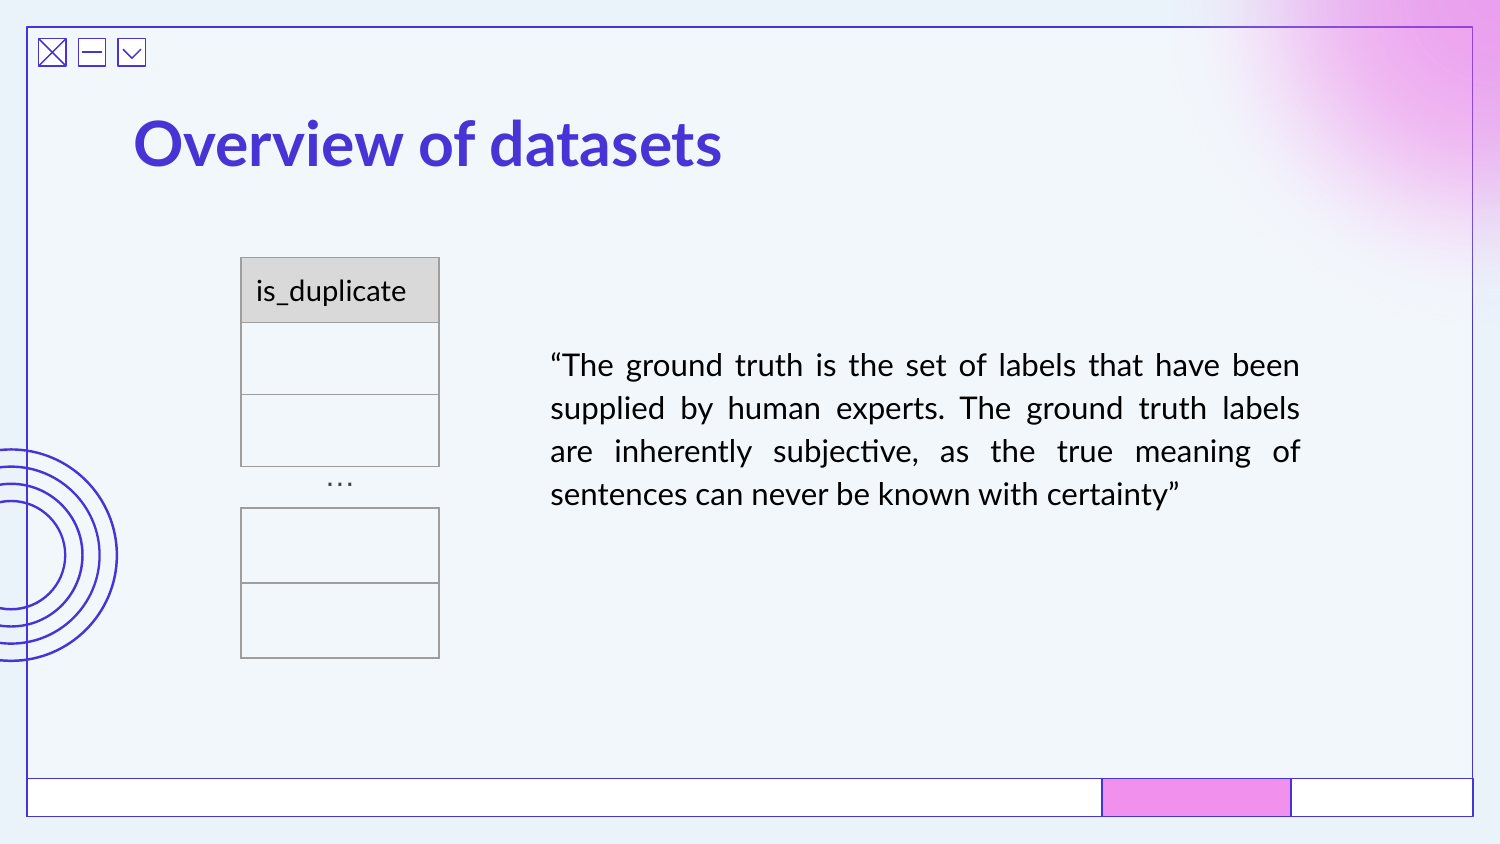

# Overview of datasets
| is\_duplicate |
| --- |
|  |
|  |
“The ground truth is the set of labels that have been supplied by human experts. The ground truth labels are inherently subjective, as the true meaning of sentences can never be known with certainty”
…
|  |
| --- |
|  |